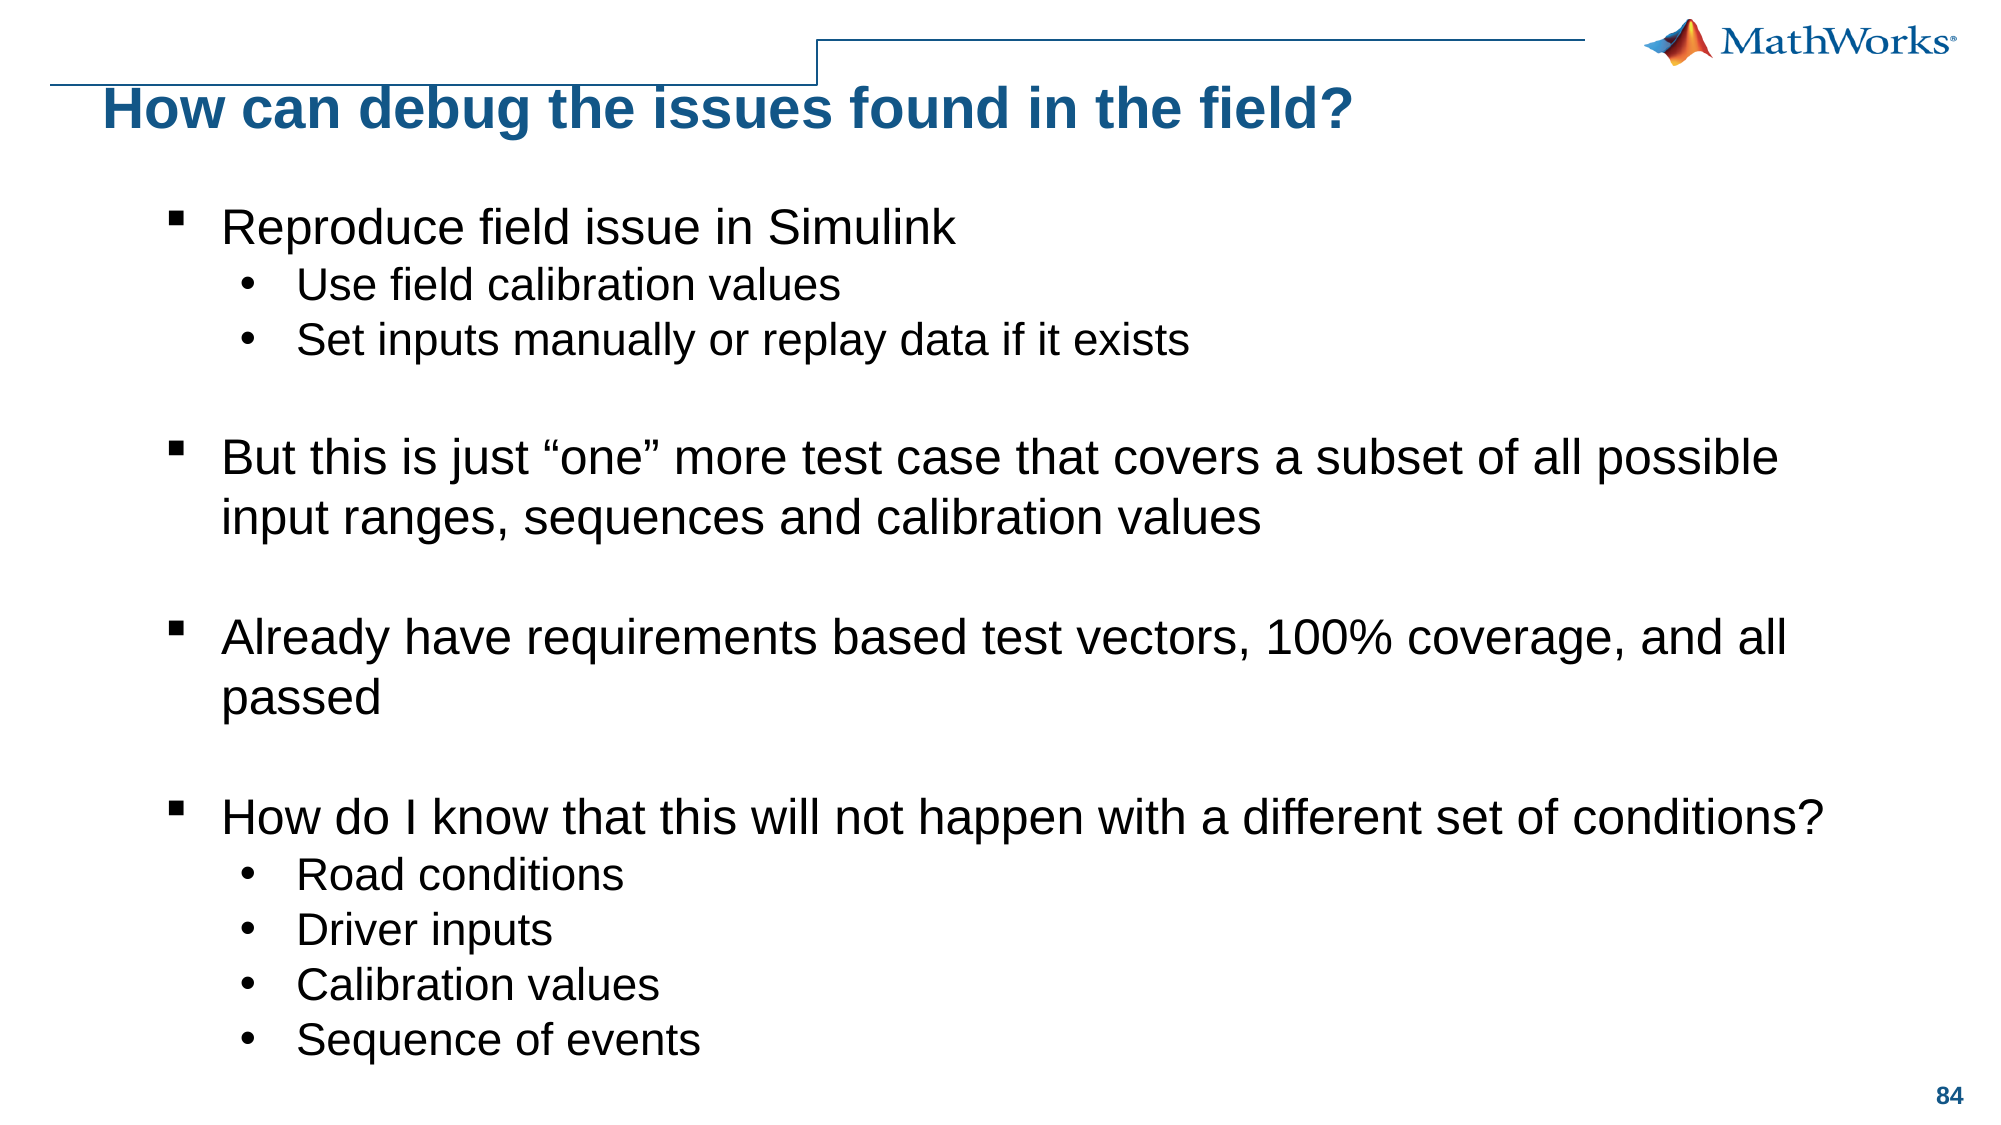

# How can debug the issues found in the field?
Reproduce field issue in Simulink
Use field calibration values
Set inputs manually or replay data if it exists

But this is just “one” more test case that covers a subset of all possible input ranges, sequences and calibration values

Already have requirements based test vectors, 100% coverage, and all passed

How do I know that this will not happen with a different set of conditions?
Road conditions
Driver inputs
Calibration values
Sequence of events